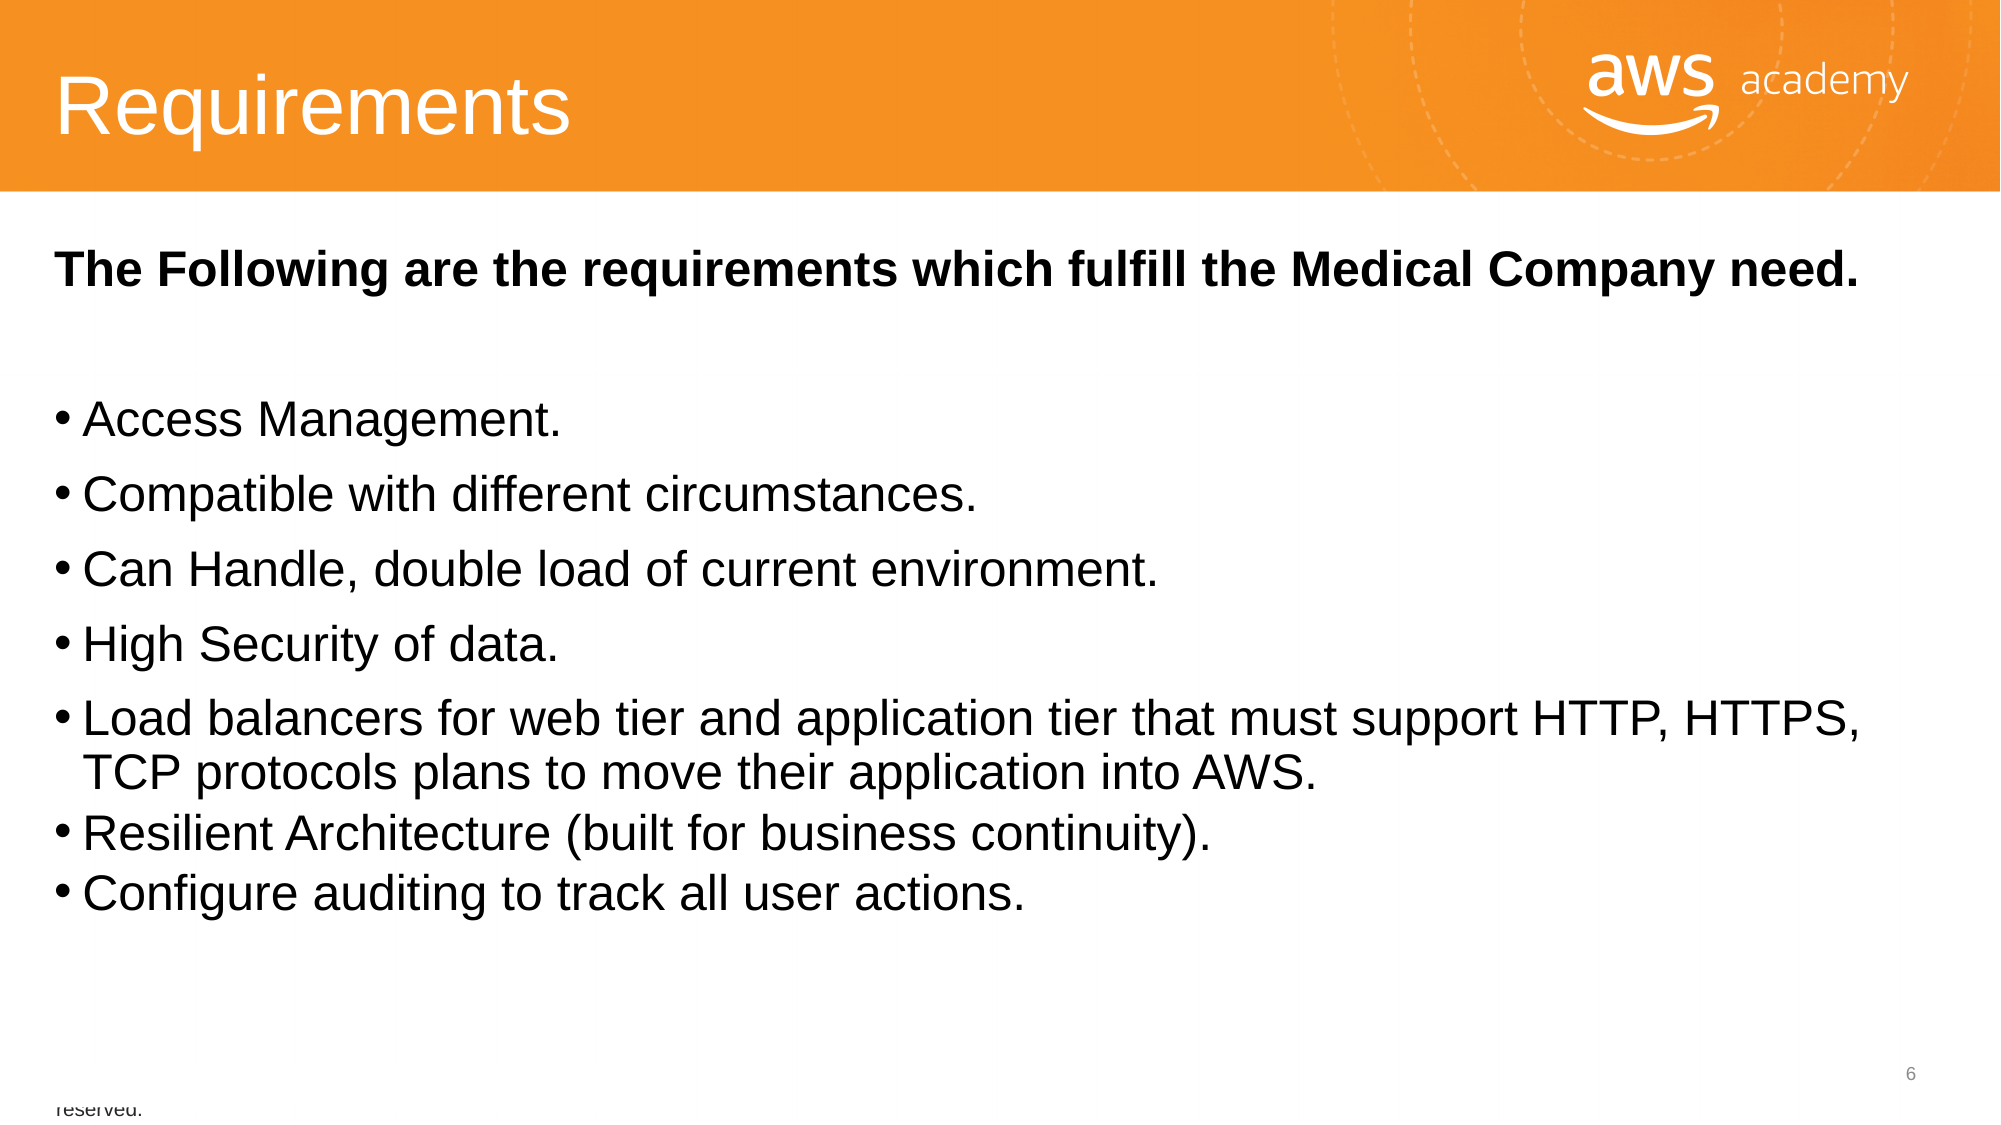

# Requirements
The Following are the requirements which fulfill the Medical Company need.

Access Management.
Compatible with different circumstances.
Can Handle, double load of current environment.
High Security of data.
Load balancers for web tier and application tier that must support HTTP, HTTPS, TCP protocols plans to move their application into AWS.
Resilient Architecture (built for business continuity).
Configure auditing to track all user actions.

6